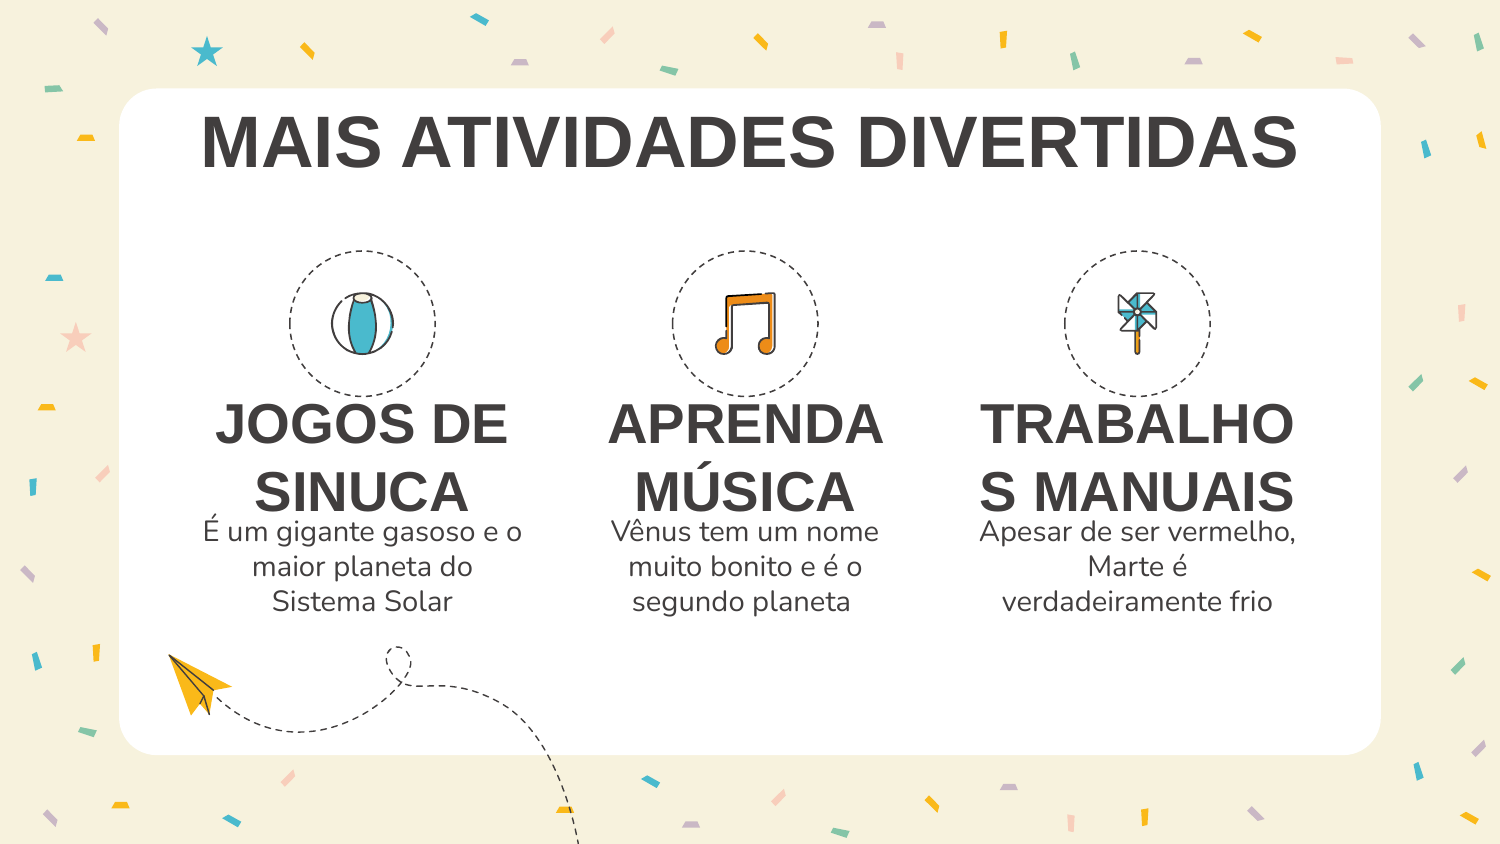

MAIS ATIVIDADES DIVERTIDAS

# JOGOS DE SINUCA
APRENDA MÚSICA
TRABALHOS MANUAIS
É um gigante gasoso e o maior planeta do Sistema Solar
Vênus tem um nome muito bonito e é o segundo planeta
Apesar de ser vermelho, Marte é verdadeiramente frio